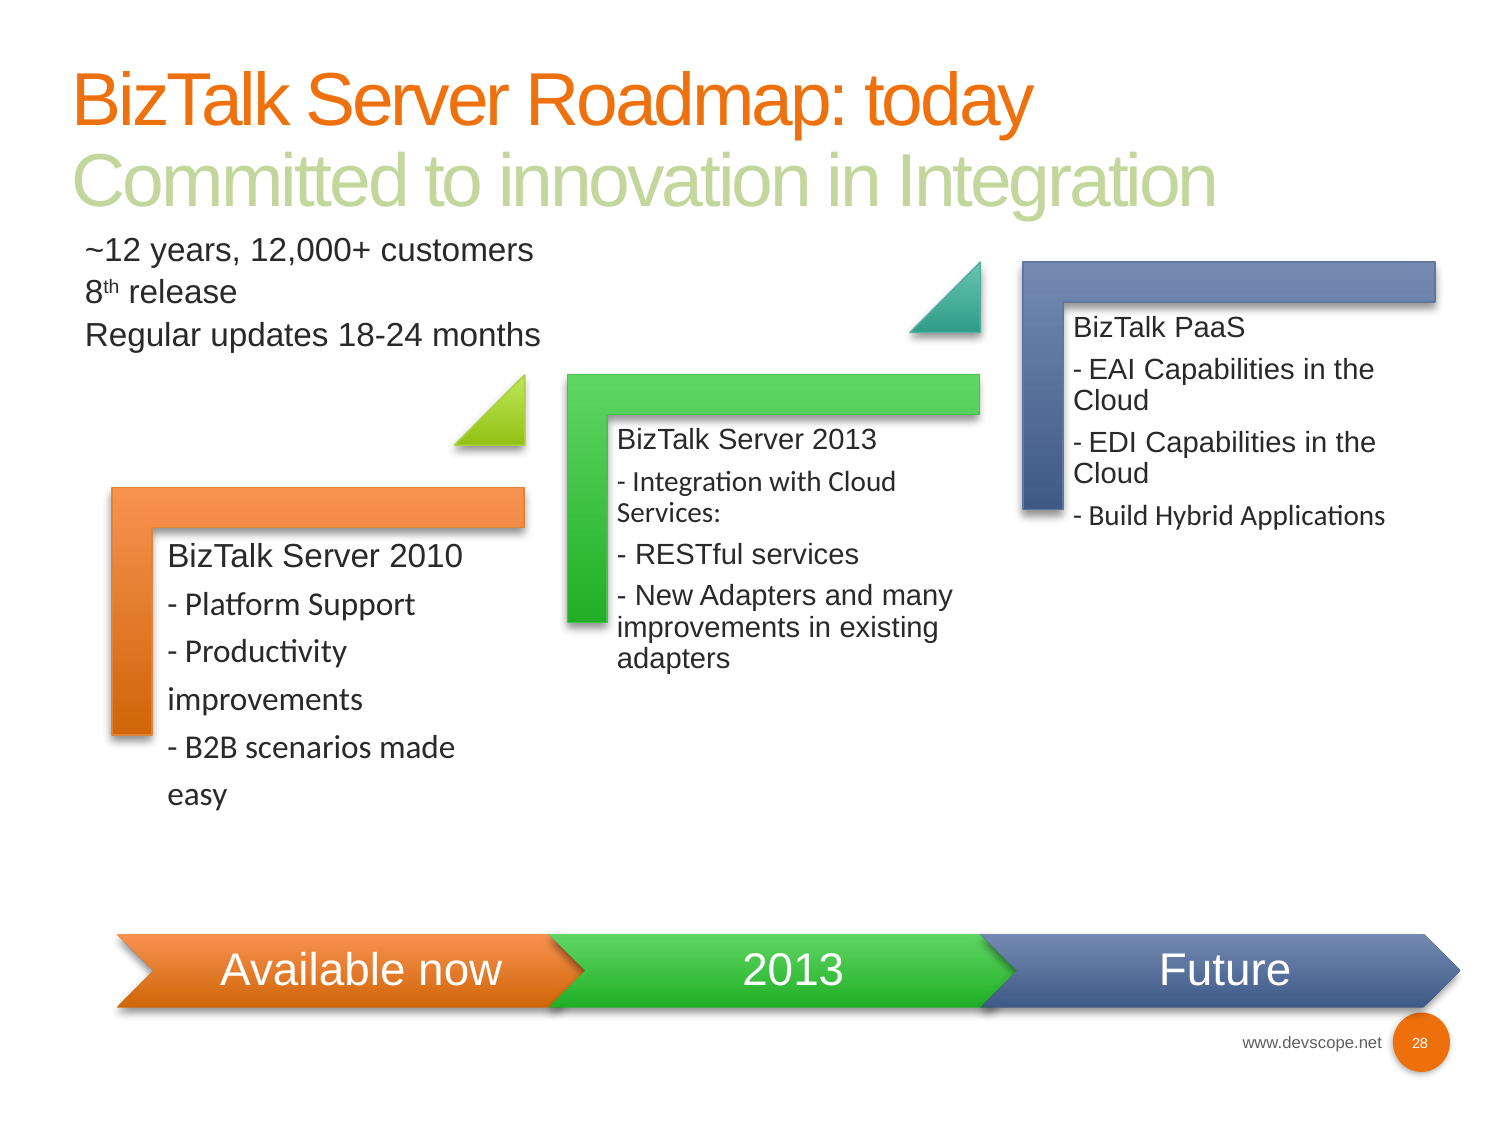

# BizTalk Server Roadmap: today Committed to innovation in Integration
BizTalk Server 2010
- Platform Support
- Productivity
improvements
- B2B scenarios made
easy
BizTalk Server 2013
- Integration with Cloud Services:
- RESTful services
- New Adapters and many improvements in existing adapters
BizTalk PaaS
- EAI Capabilities in the Cloud
- EDI Capabilities in the Cloud
- Build Hybrid Applications

~12 years, 12,000+ customers
8th release
Regular updates 18-24 months
Available now
2013
Future
28
www.devscope.net